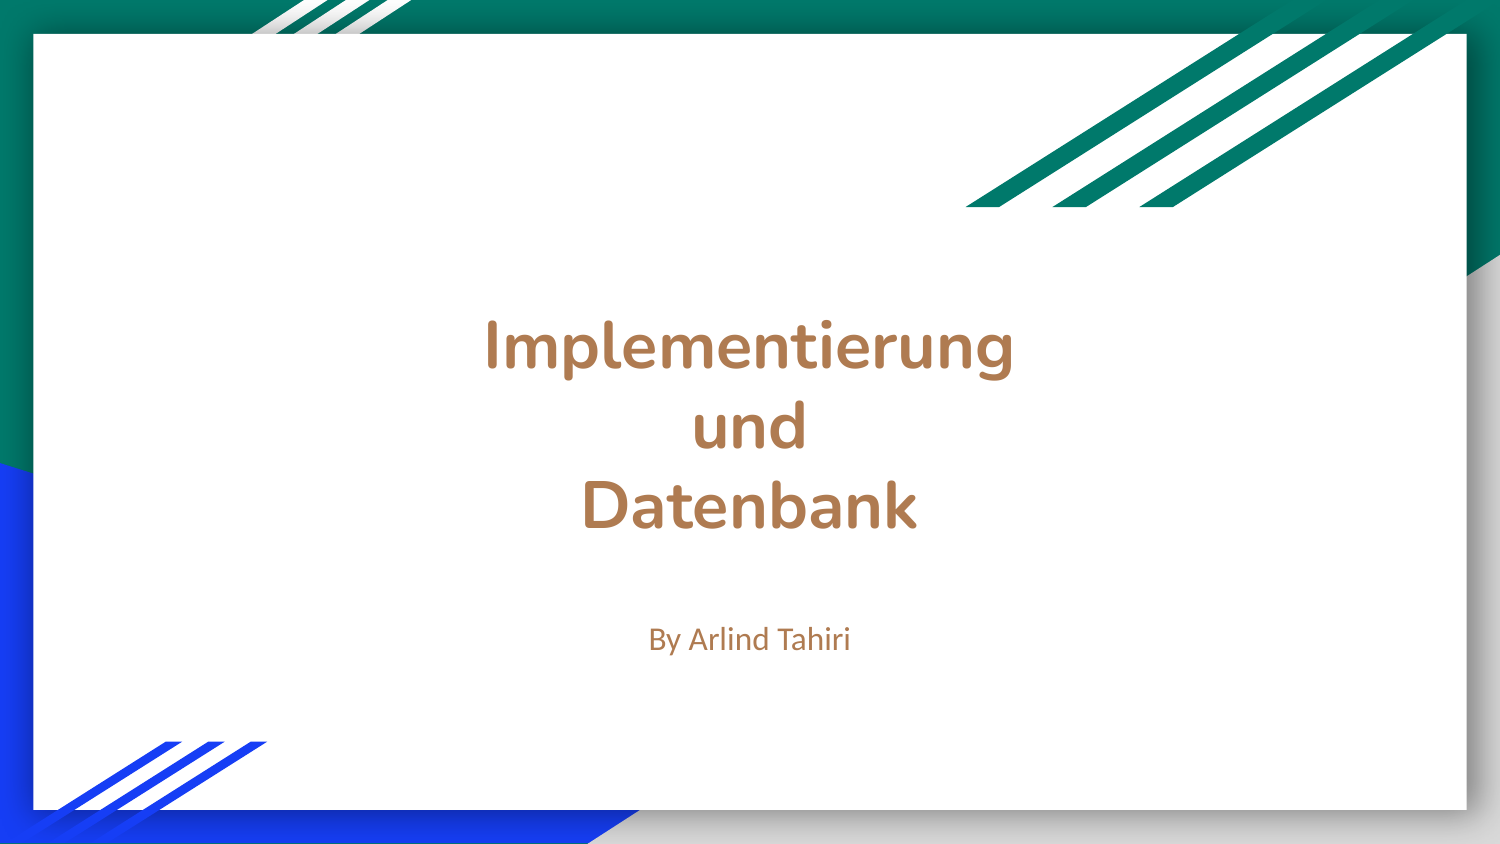

# Implementierung
und
Datenbank
By Arlind Tahiri